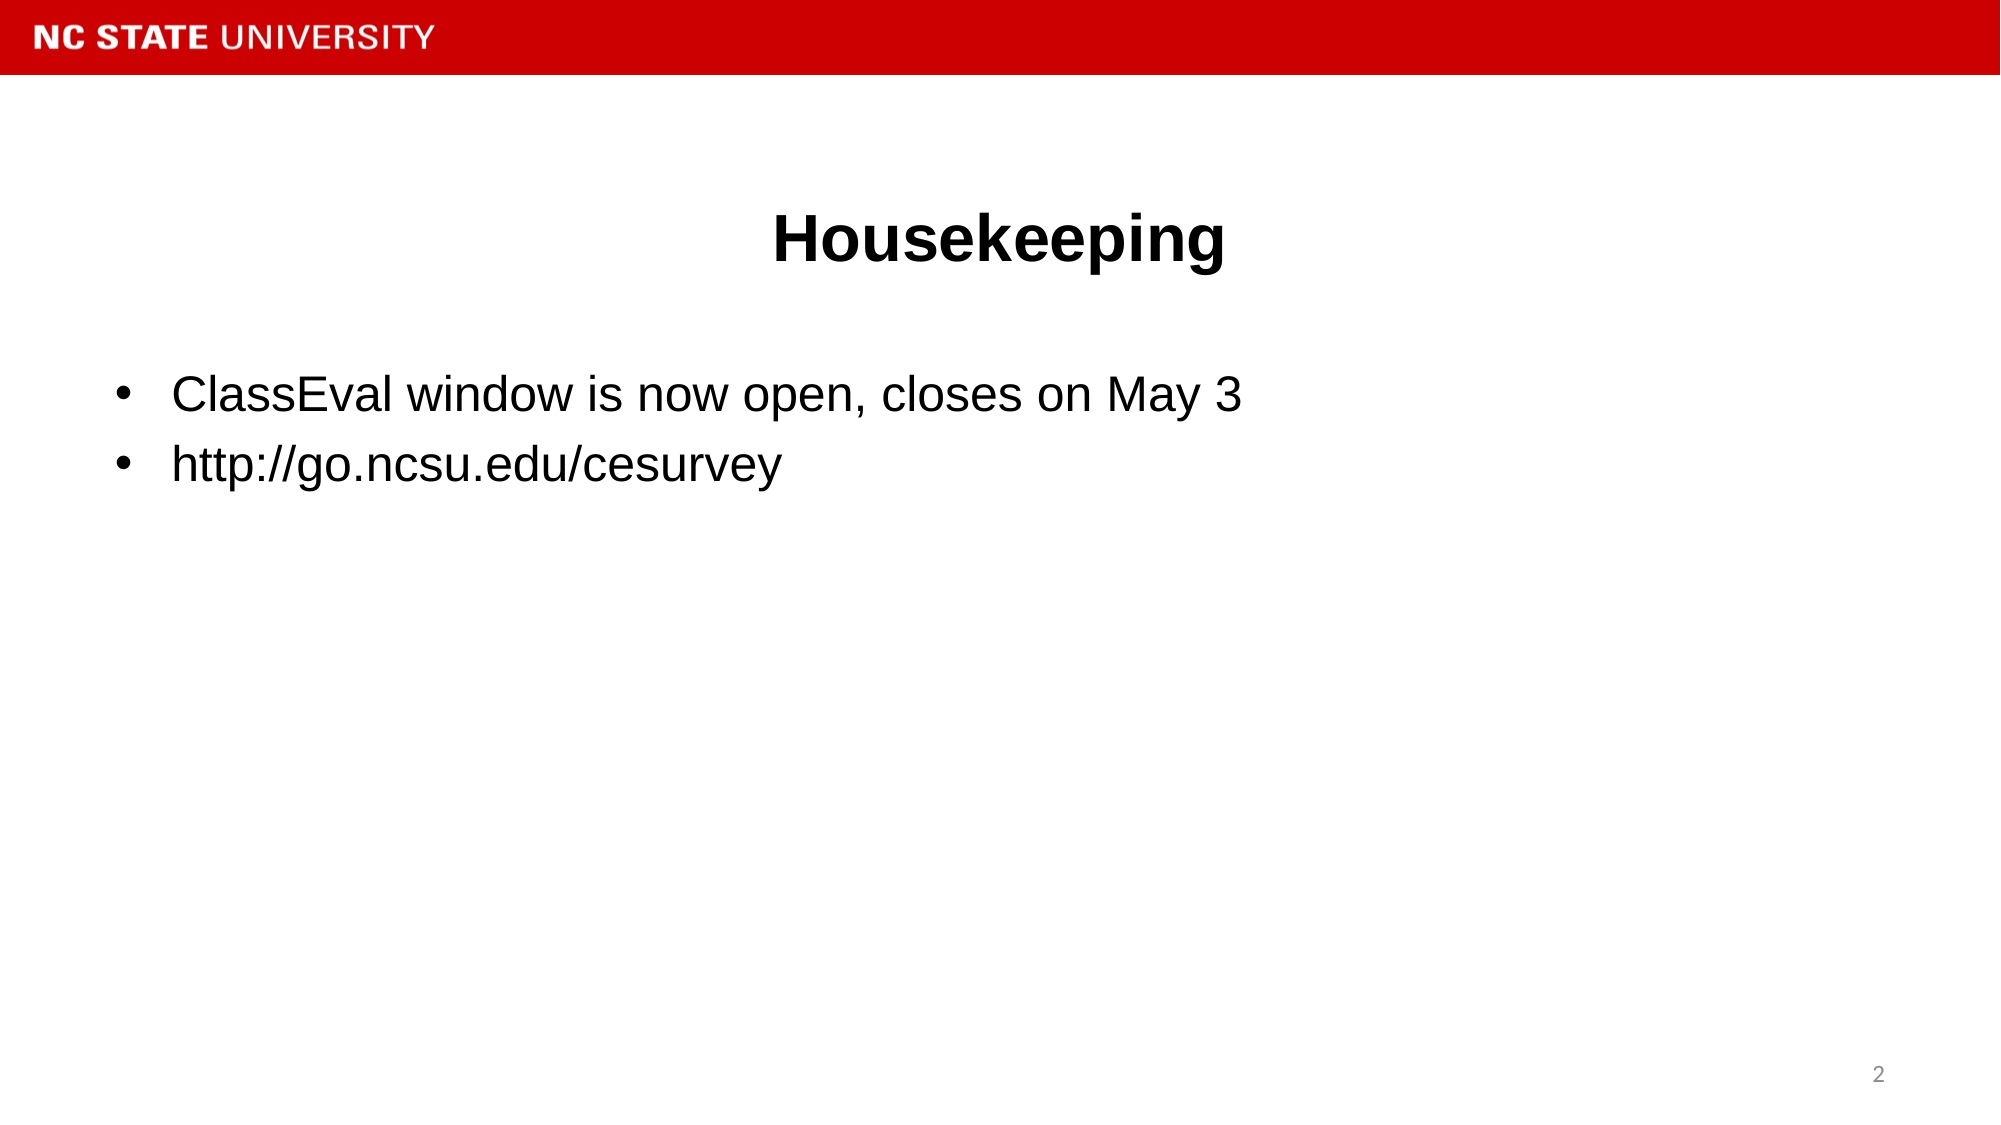

# Housekeeping
ClassEval window is now open, closes on May 3
http://go.ncsu.edu/cesurvey

2